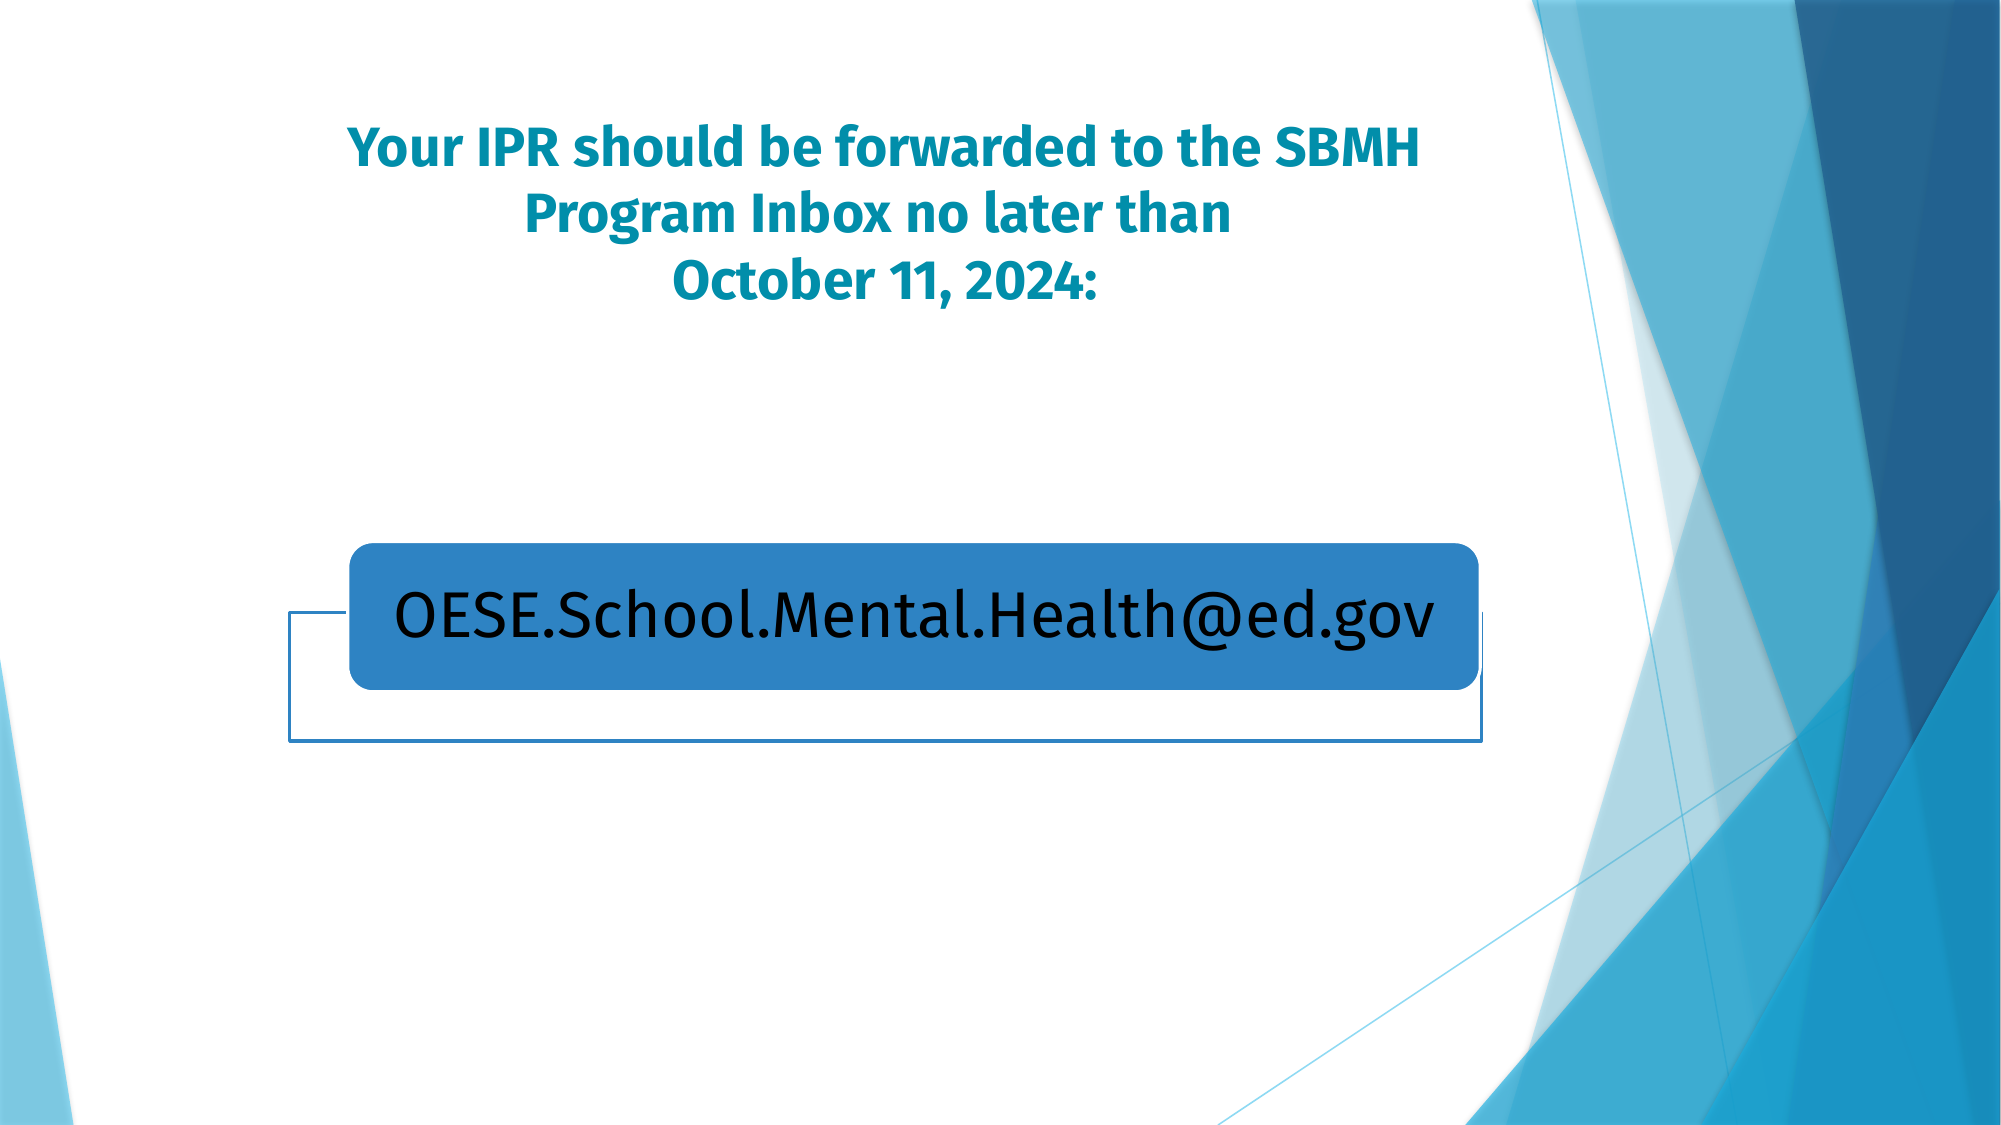

# Your IPR should be forwarded to the SBMH Program Inbox no later than October 11, 2024:
OESE.School.Mental.Health@ed.gov